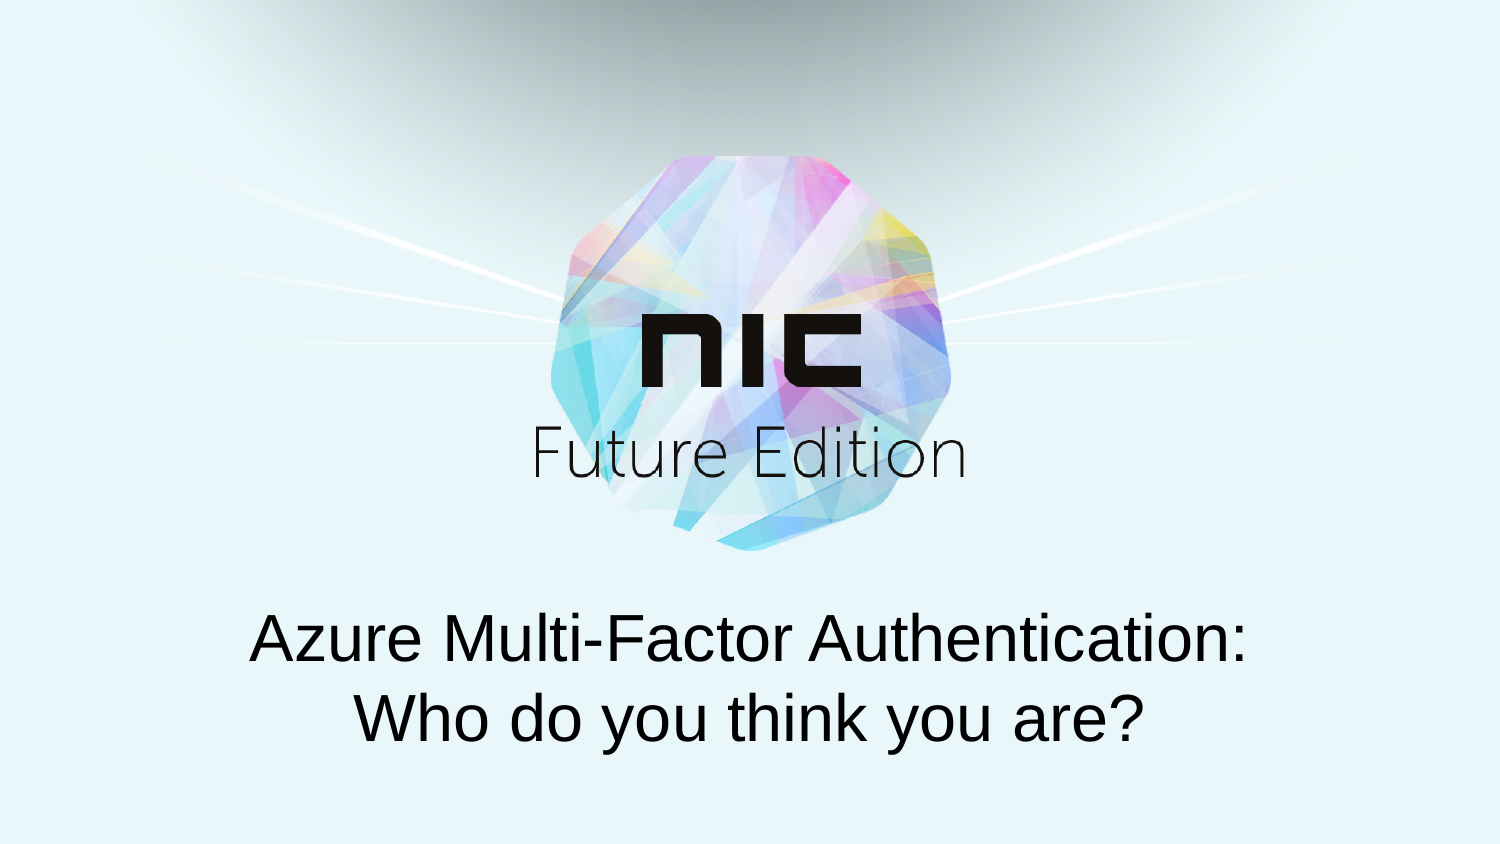

Azure Multi-Factor Authentication:
Who do you think you are?